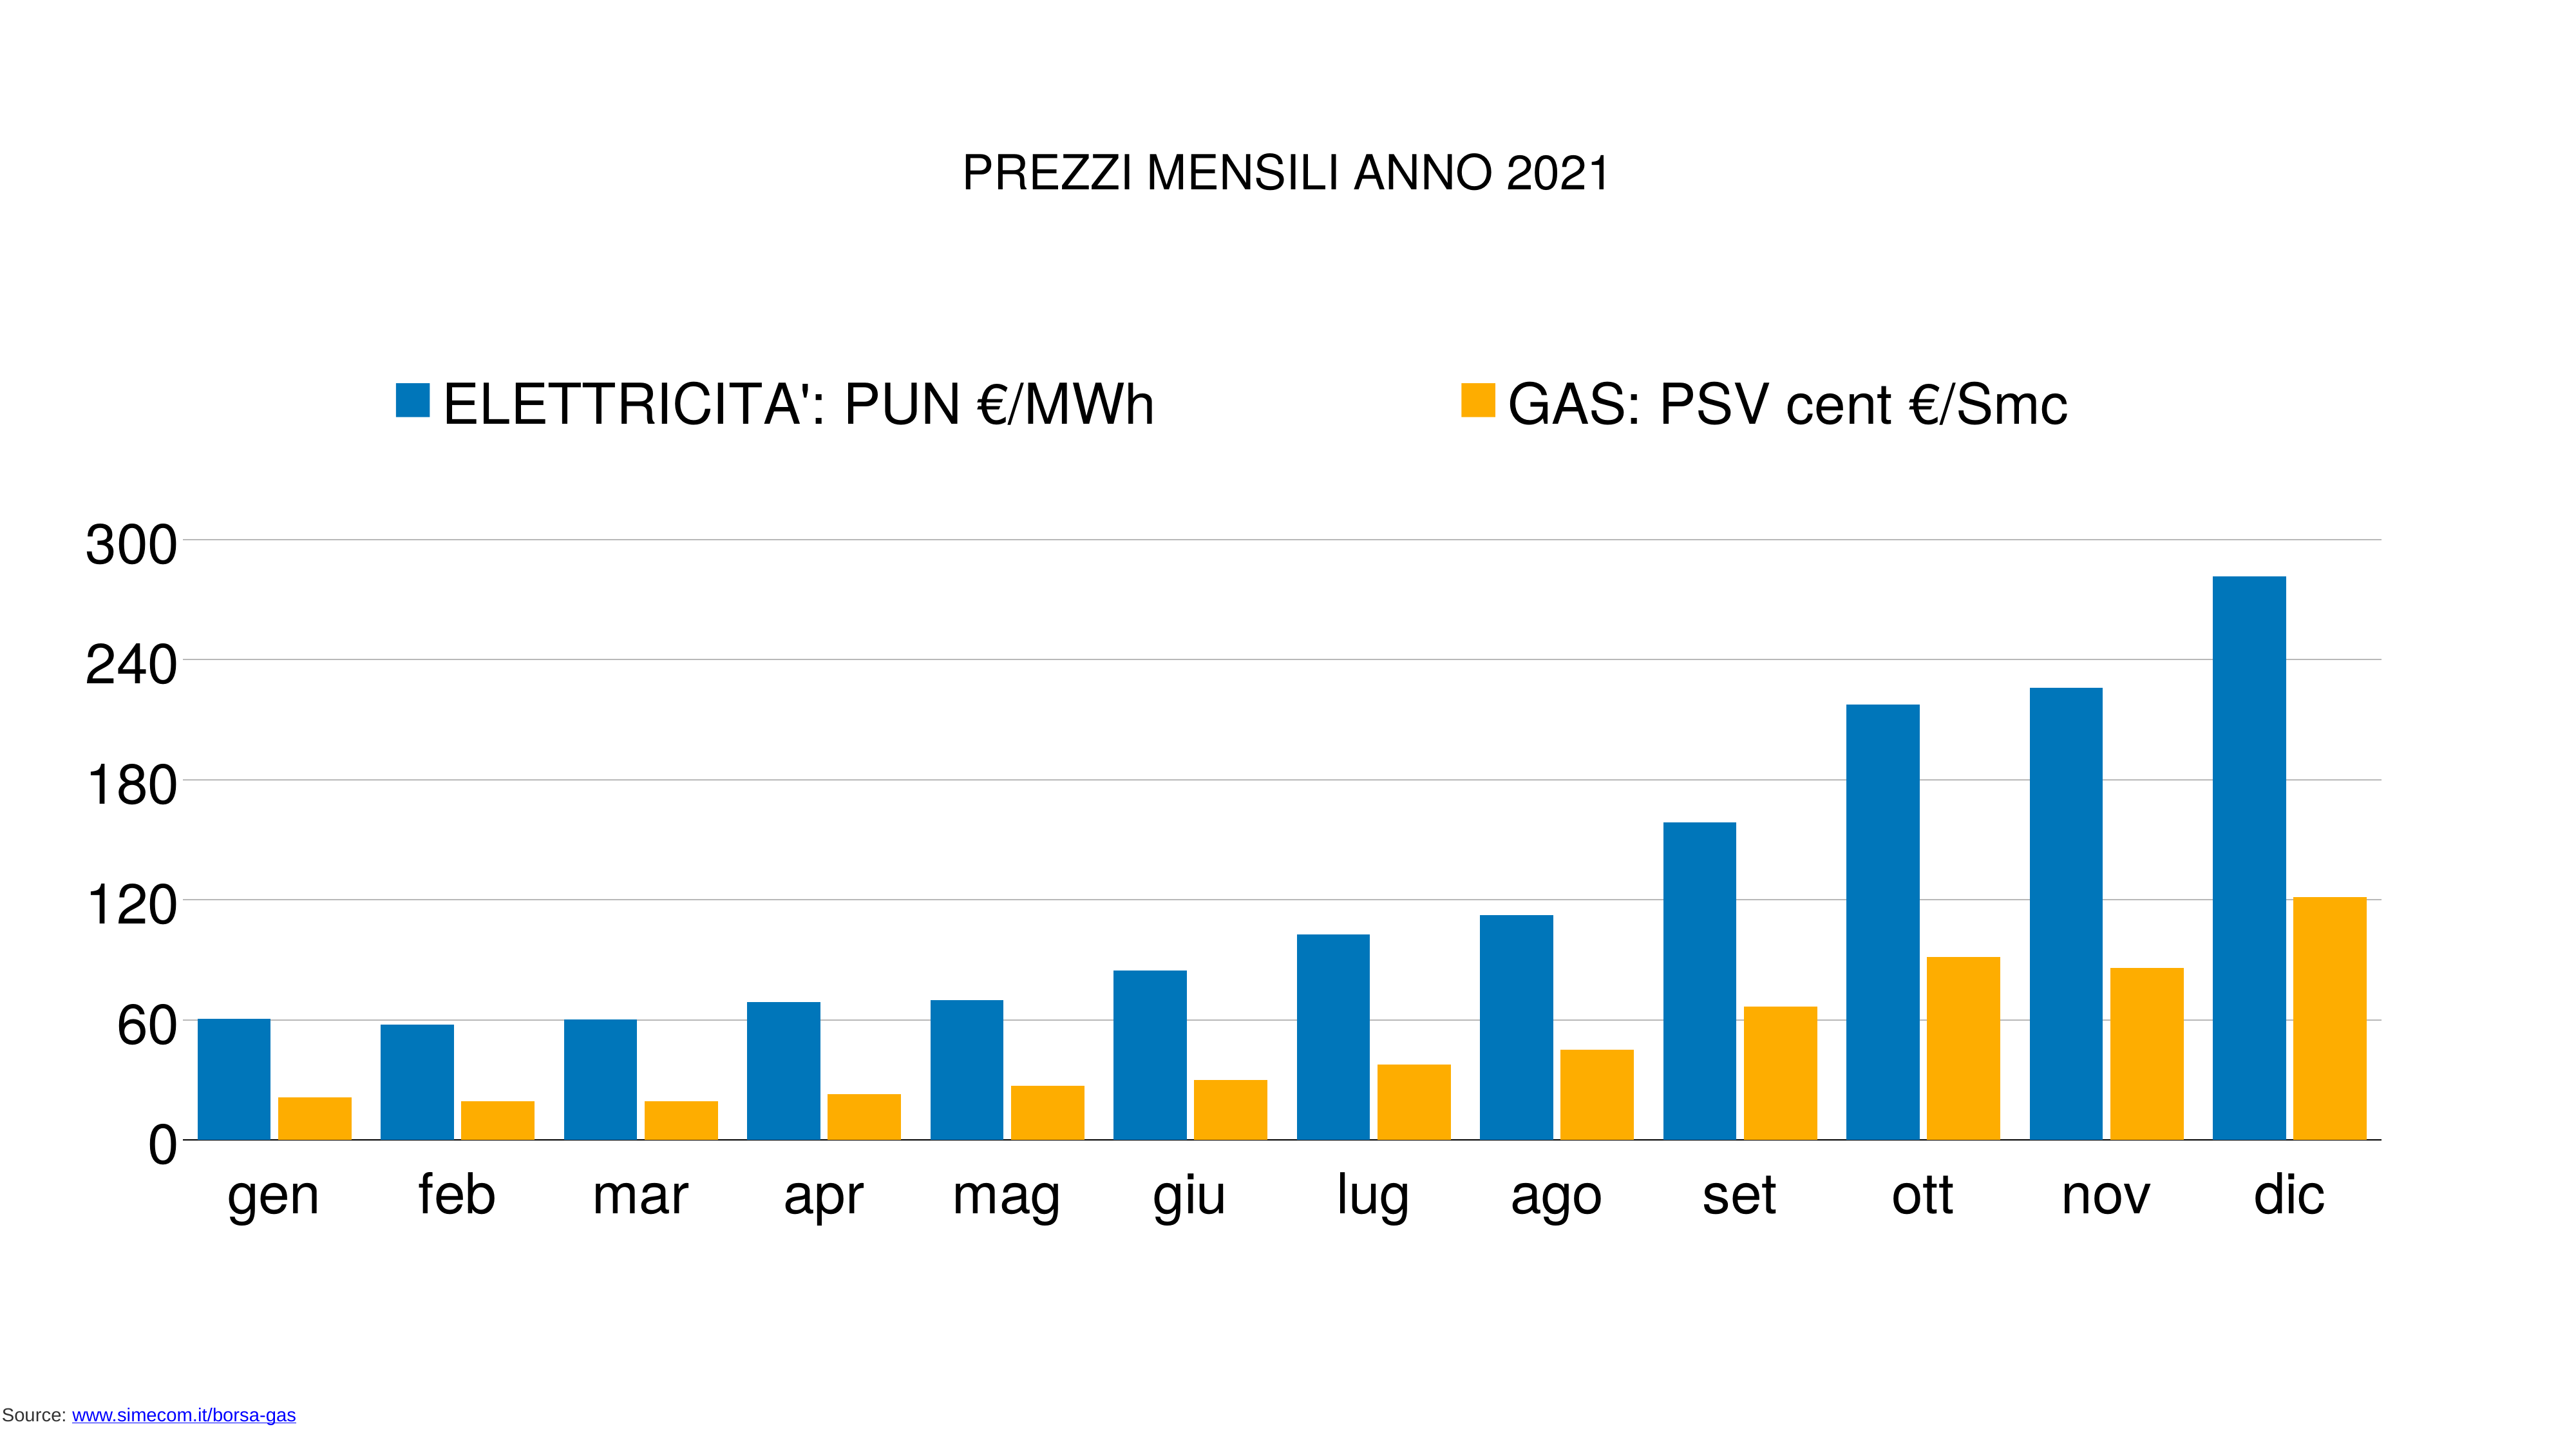

PREZZI MENSILI ANNO 2021

### Chart

| Category | ELETTRICITA': PUN €/MWh  | GAS: PSV cent €/Smc |
|---|---|---|
| gen | 60.7 | 21.3 |
| feb | 57.6 | 19.3 |
| mar | 60.4 | 19.5 |
| apr | 69.0 | 22.9 |
| mag | 69.9 | 27.0 |
| giu | 84.8 | 30.0 |
| lug | 102.6 | 37.8 |
| ago | 112.4 | 45.2 |
| set | 158.6 | 66.6 |
| ott | 217.6 | 91.4 |
| nov | 225.9 | 86.1 |
| dic | 281.5 | 121.3 |
Source: www.simecom.it/borsa-gas